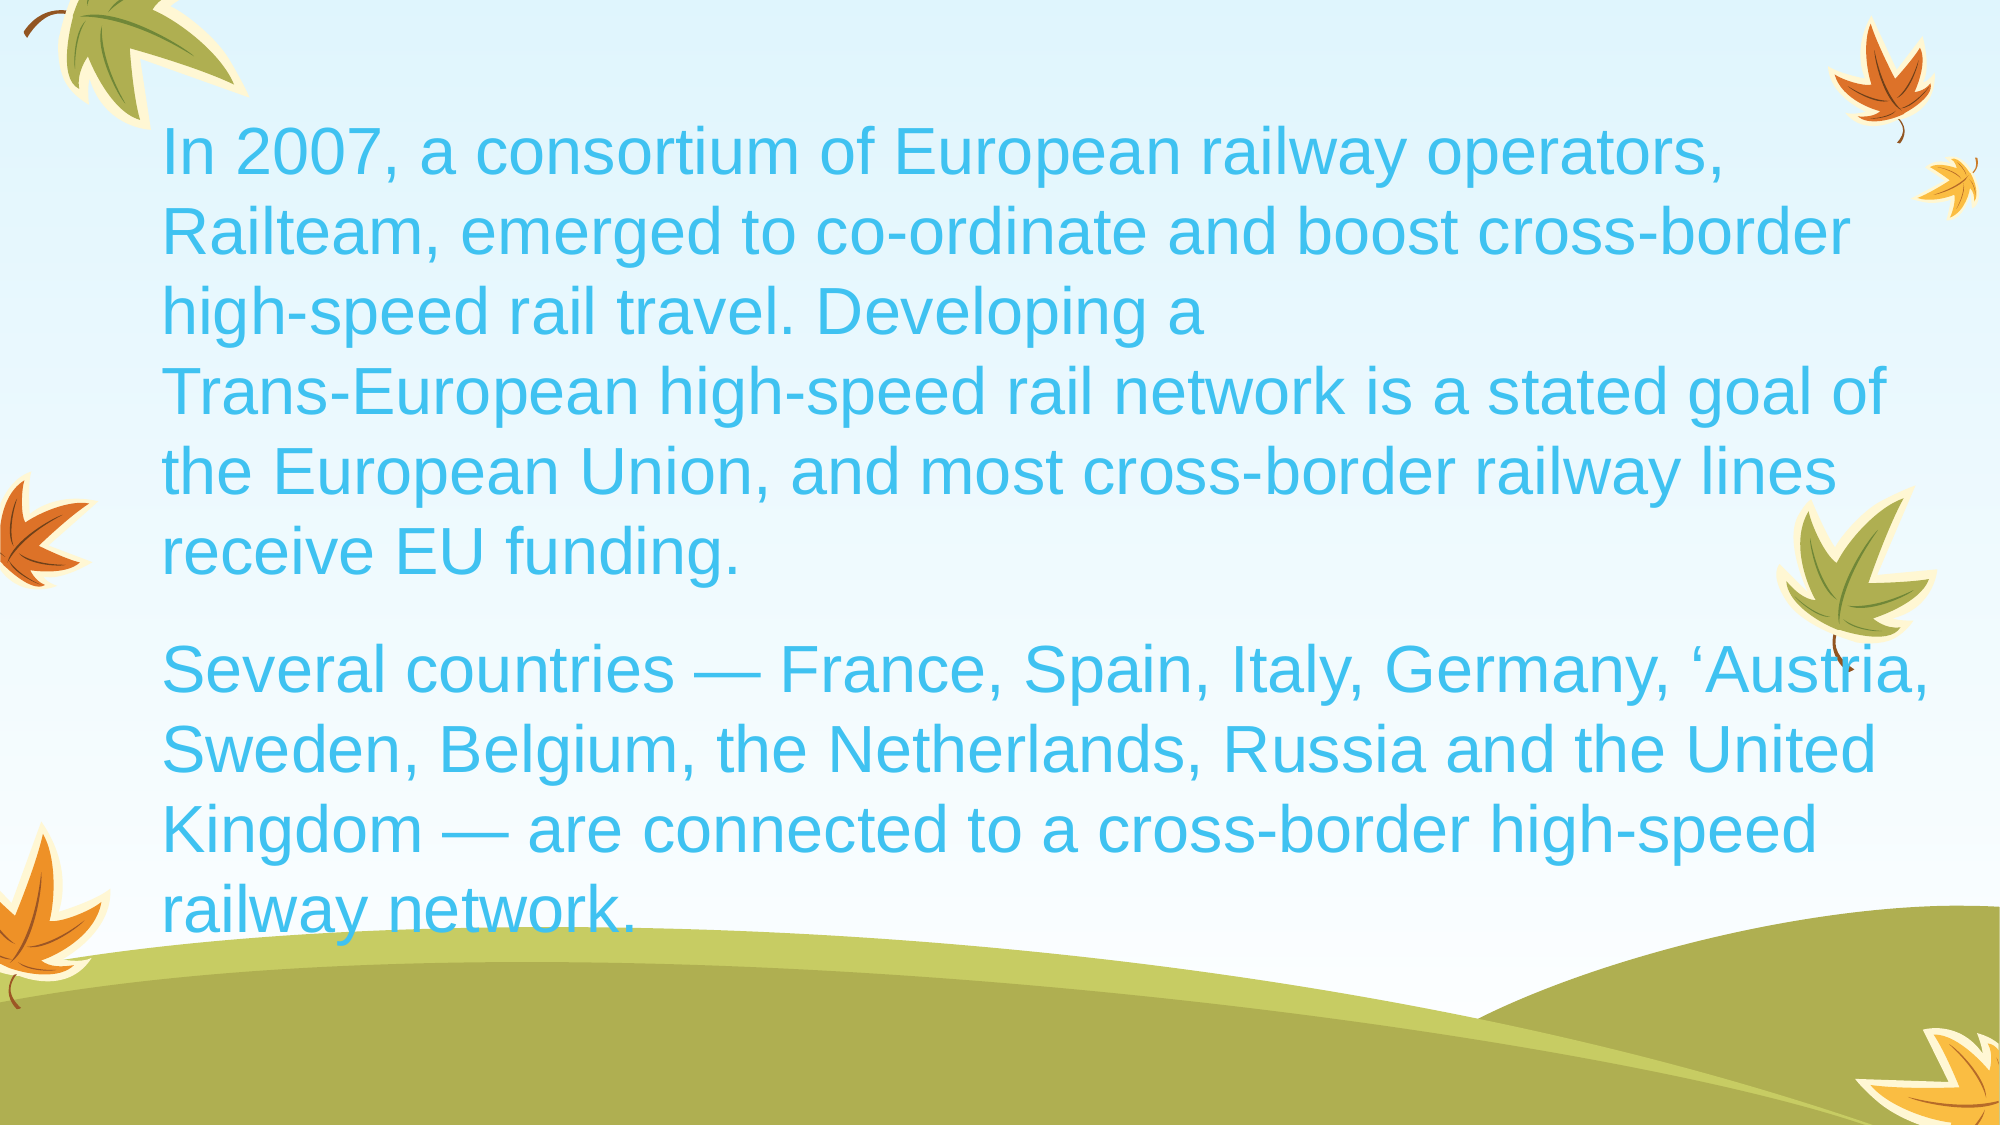

In 2007, a consortium of European railway operators, Railteam, emerged to co-ordinate and boost cross-border high-speed rail travel. Developing a Trans-European high-speed rail network is a stated goal of the European Union, and most cross-border railway lines receive EU funding.
Several countries — France, Spain, Italy, Germany, ‘Austria, Sweden, Belgium, the Netherlands, Russia and the United Kingdom — are connected to a cross-border high-speed railway network.